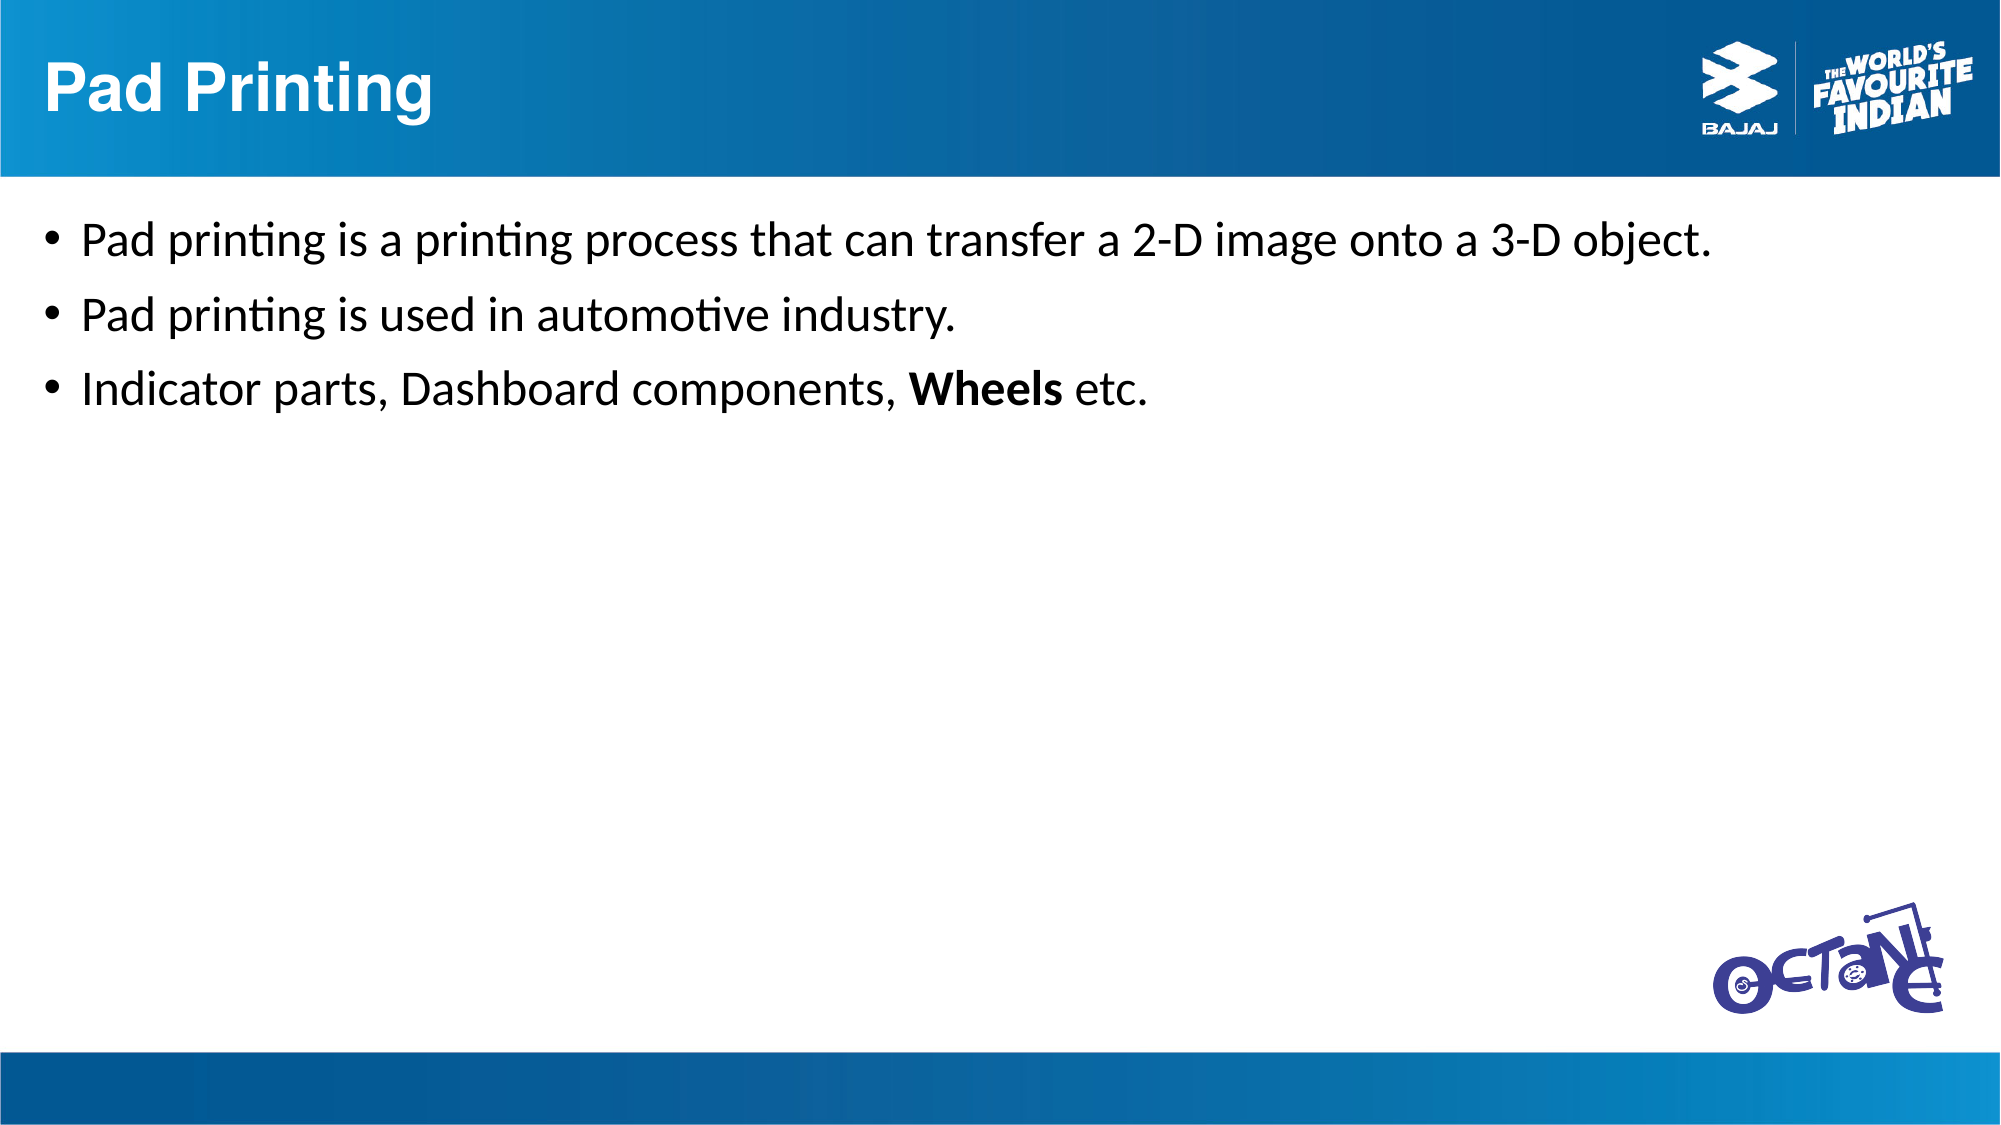

# Pad Printing
Pad printing is a printing process that can transfer a 2-D image onto a 3-D object.
Pad printing is used in automotive industry.
Indicator parts, Dashboard components, Wheels etc.